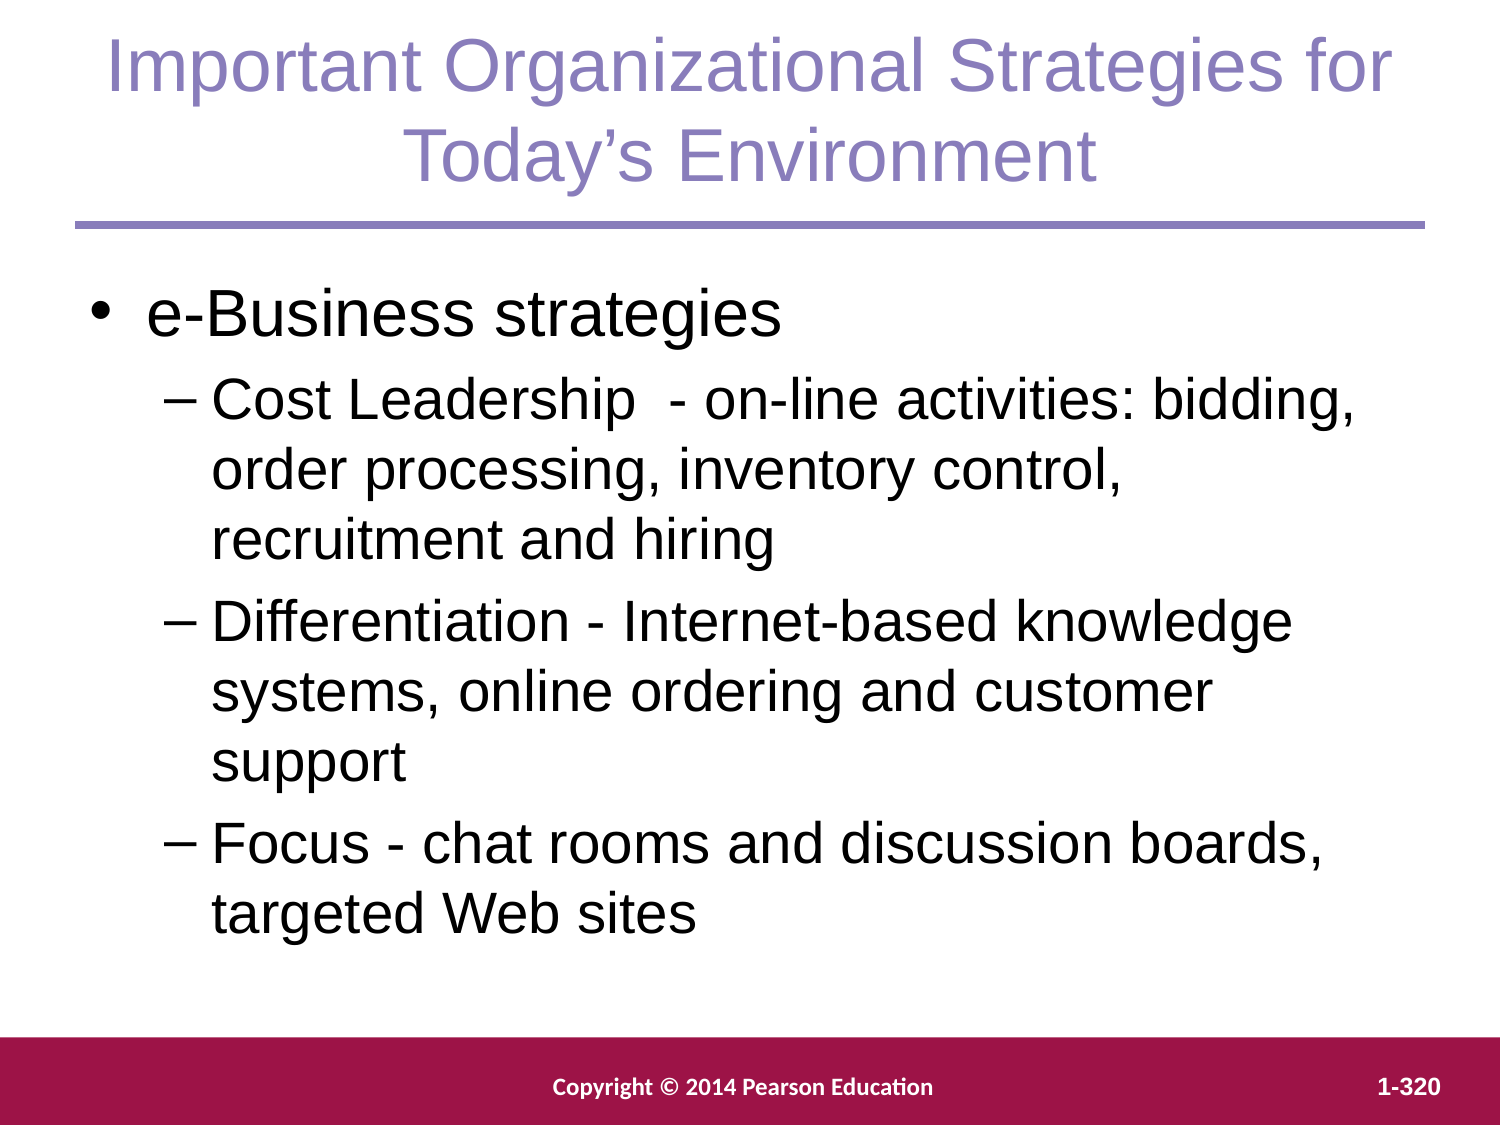

Important Organizational Strategies for Today’s Environment
e-Business strategies
Cost Leadership  - on-line activities: bidding, order processing, inventory control, recruitment and hiring
Differentiation - Internet-based knowledge systems, online ordering and customer support
Focus - chat rooms and discussion boards, targeted Web sites